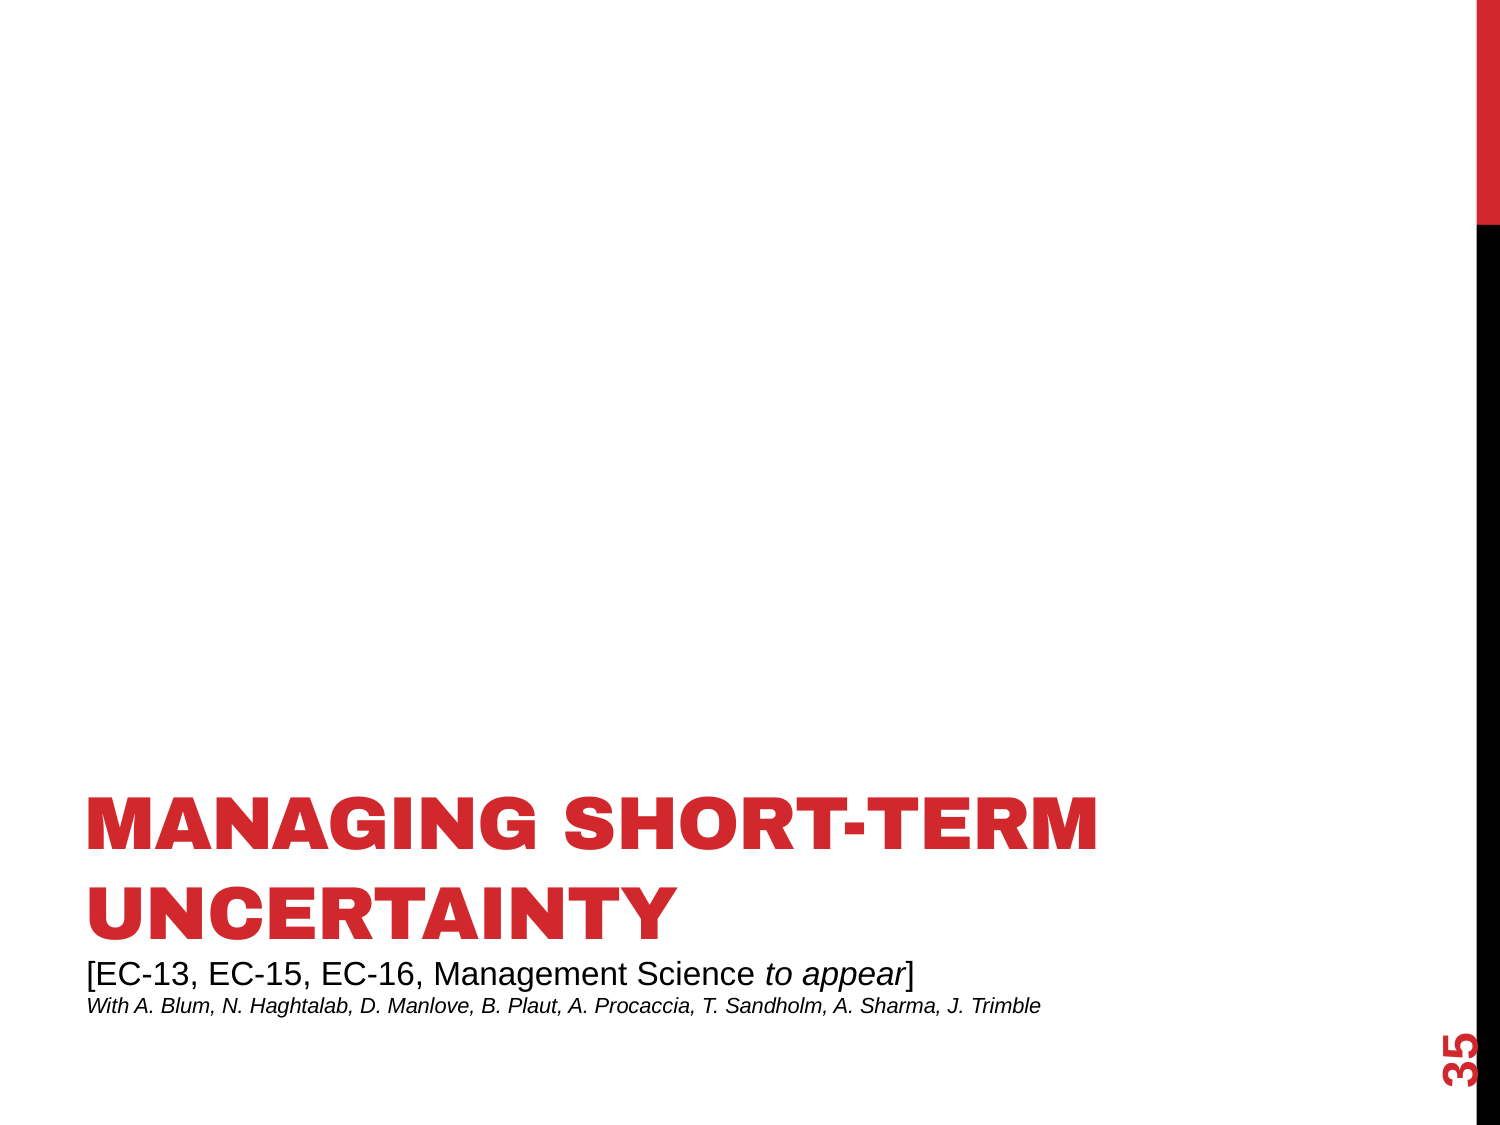

# Managing short-term uncertainty
[EC-13, EC-15, EC-16, Management Science to appear]
With A. Blum, N. Haghtalab, D. Manlove, B. Plaut, A. Procaccia, T. Sandholm, A. Sharma, J. Trimble
35